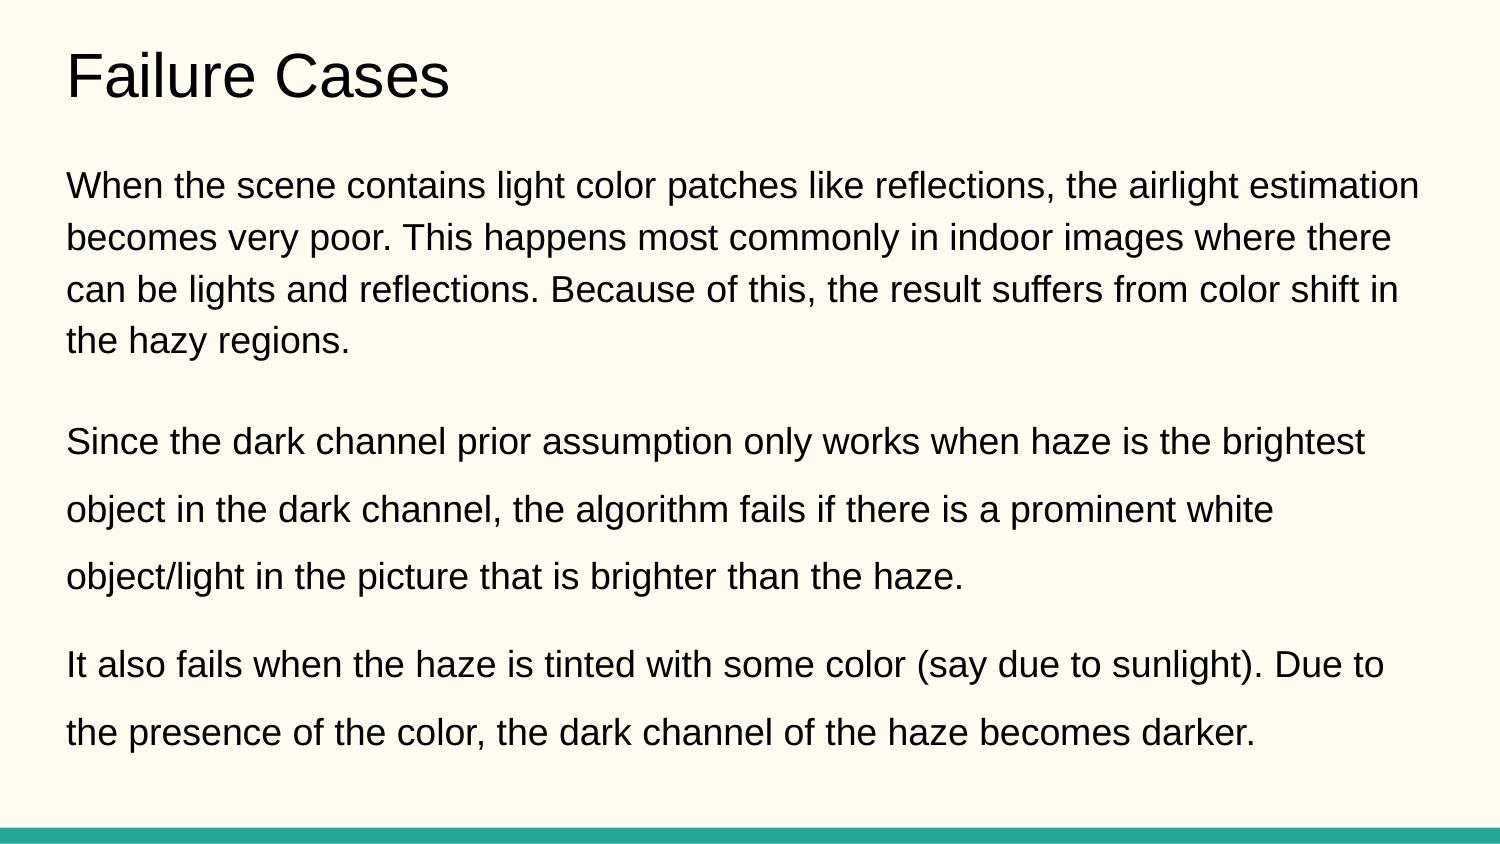

# Failure Cases
When the scene contains light color patches like reflections, the airlight estimation becomes very poor. This happens most commonly in indoor images where there can be lights and reflections. Because of this, the result suffers from color shift in the hazy regions.
Since the dark channel prior assumption only works when haze is the brightest object in the dark channel, the algorithm fails if there is a prominent white object/light in the picture that is brighter than the haze.
It also fails when the haze is tinted with some color (say due to sunlight). Due to the presence of the color, the dark channel of the haze becomes darker.